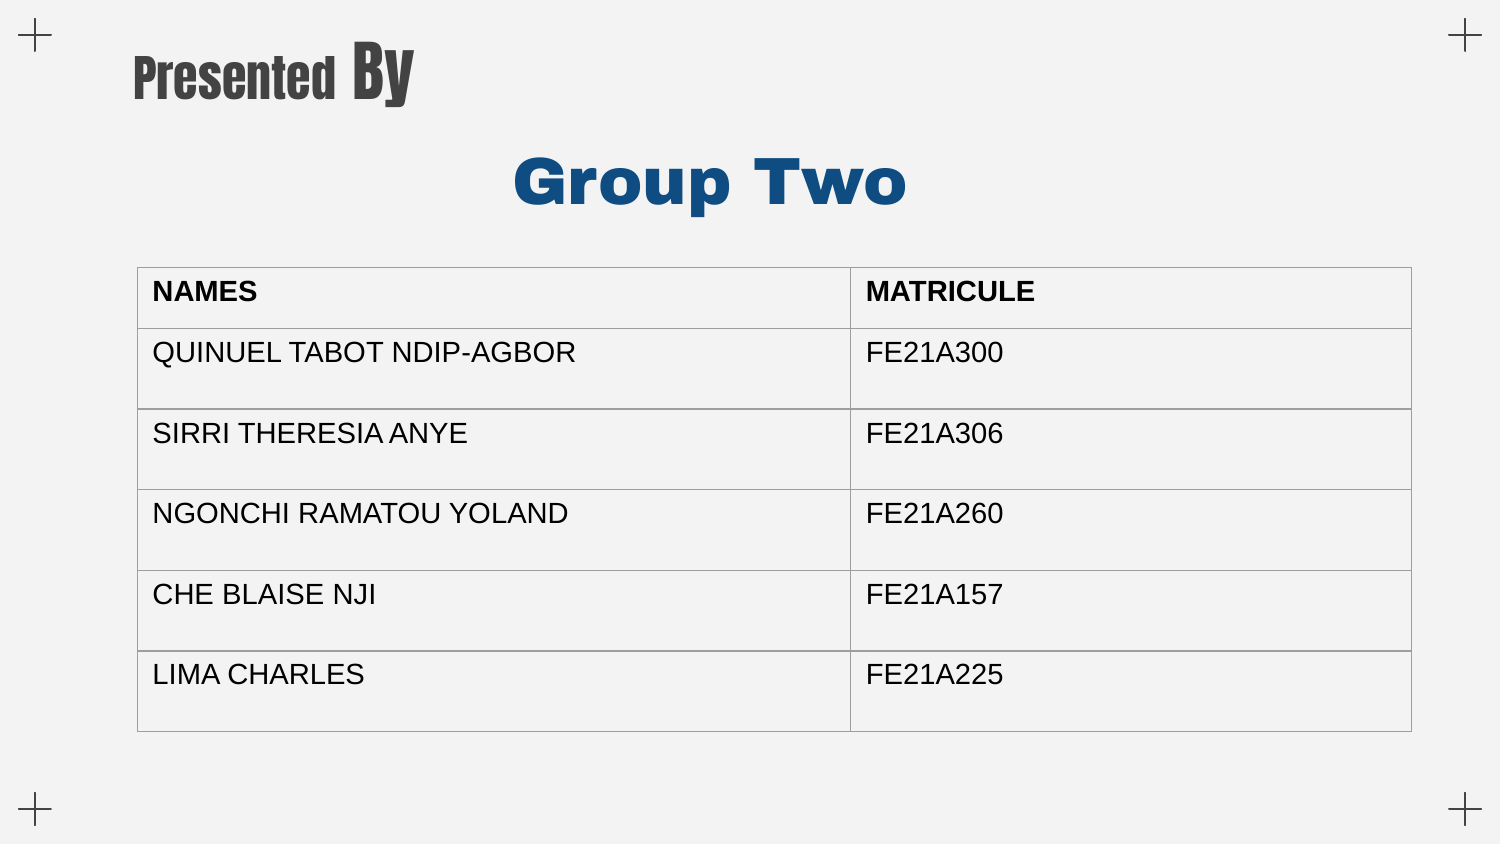

Presented By
# Group Two
| NAMES | MATRICULE |
| --- | --- |
| QUINUEL TABOT NDIP-AGBOR | FE21A300 |
| SIRRI THERESIA ANYE | FE21A306 |
| NGONCHI RAMATOU YOLAND | FE21A260 |
| CHE BLAISE NJI | FE21A157 |
| LIMA CHARLES | FE21A225 |